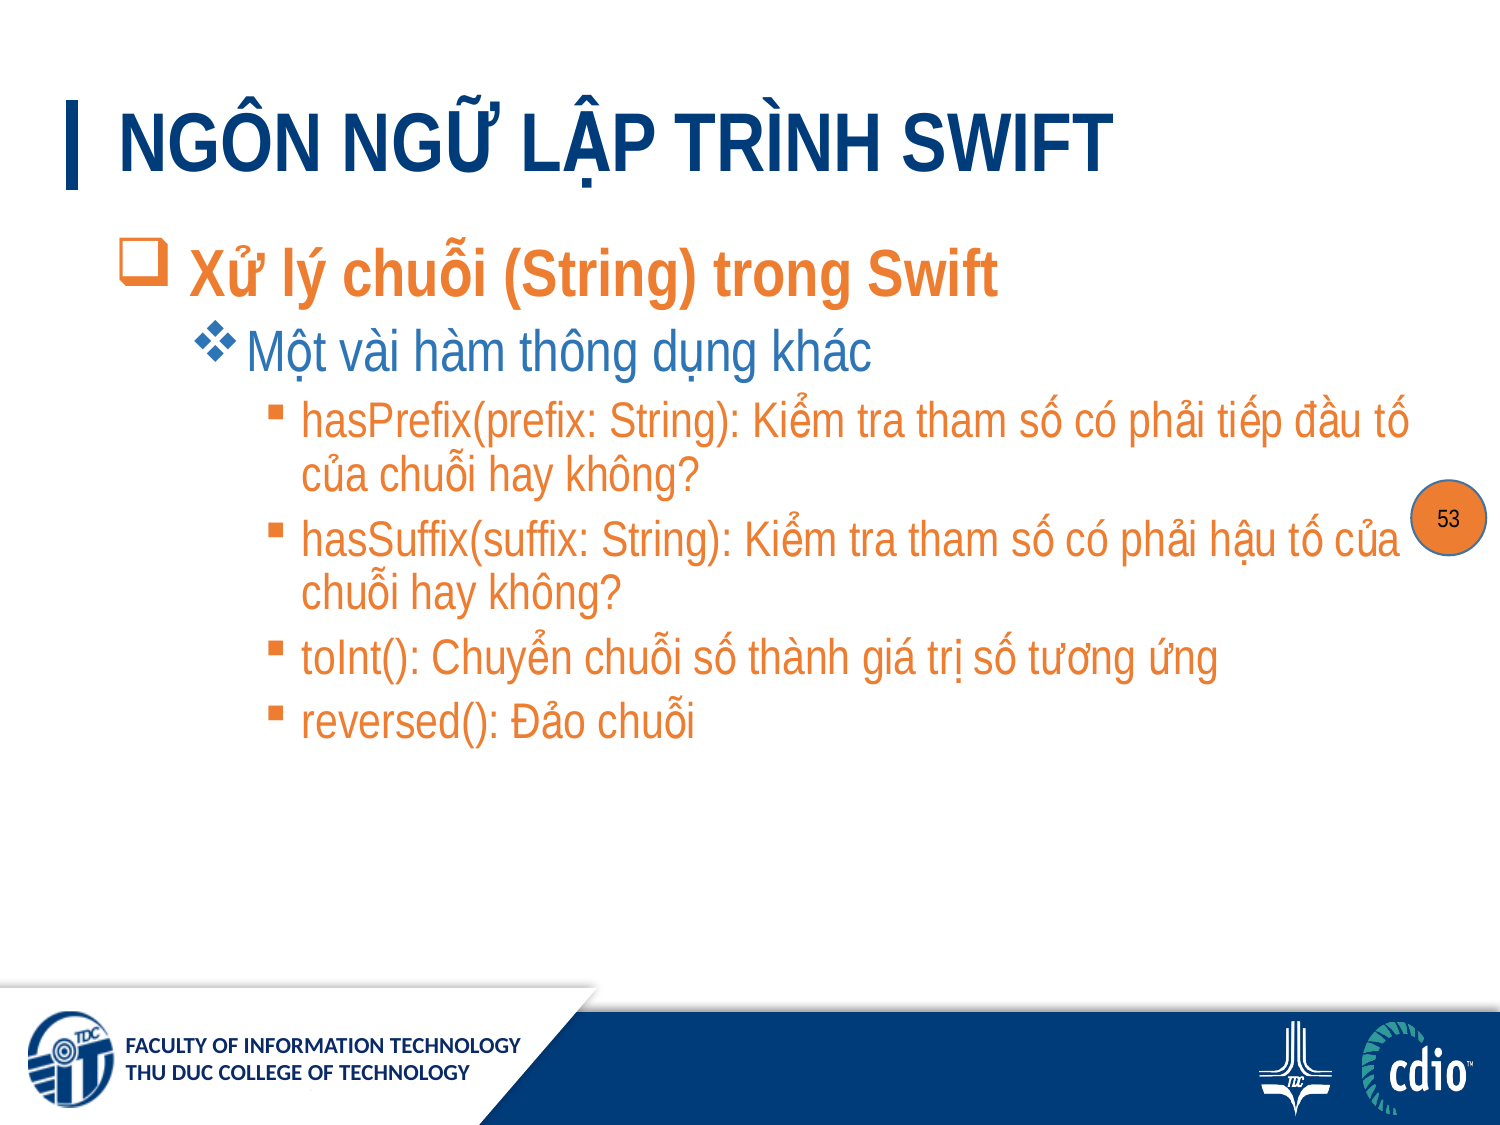

# NGÔN NGỮ LẬP TRÌNH SWIFT
 Xử lý chuỗi (String) trong Swift
Một vài hàm thông dụng khác
hasPrefix(prefix: String): Kiểm tra tham số có phải tiếp đầu tố của chuỗi hay không?
hasSuffix(suffix: String): Kiểm tra tham số có phải hậu tố của chuỗi hay không?
toInt(): Chuyển chuỗi số thành giá trị số tương ứng
reversed(): Đảo chuỗi